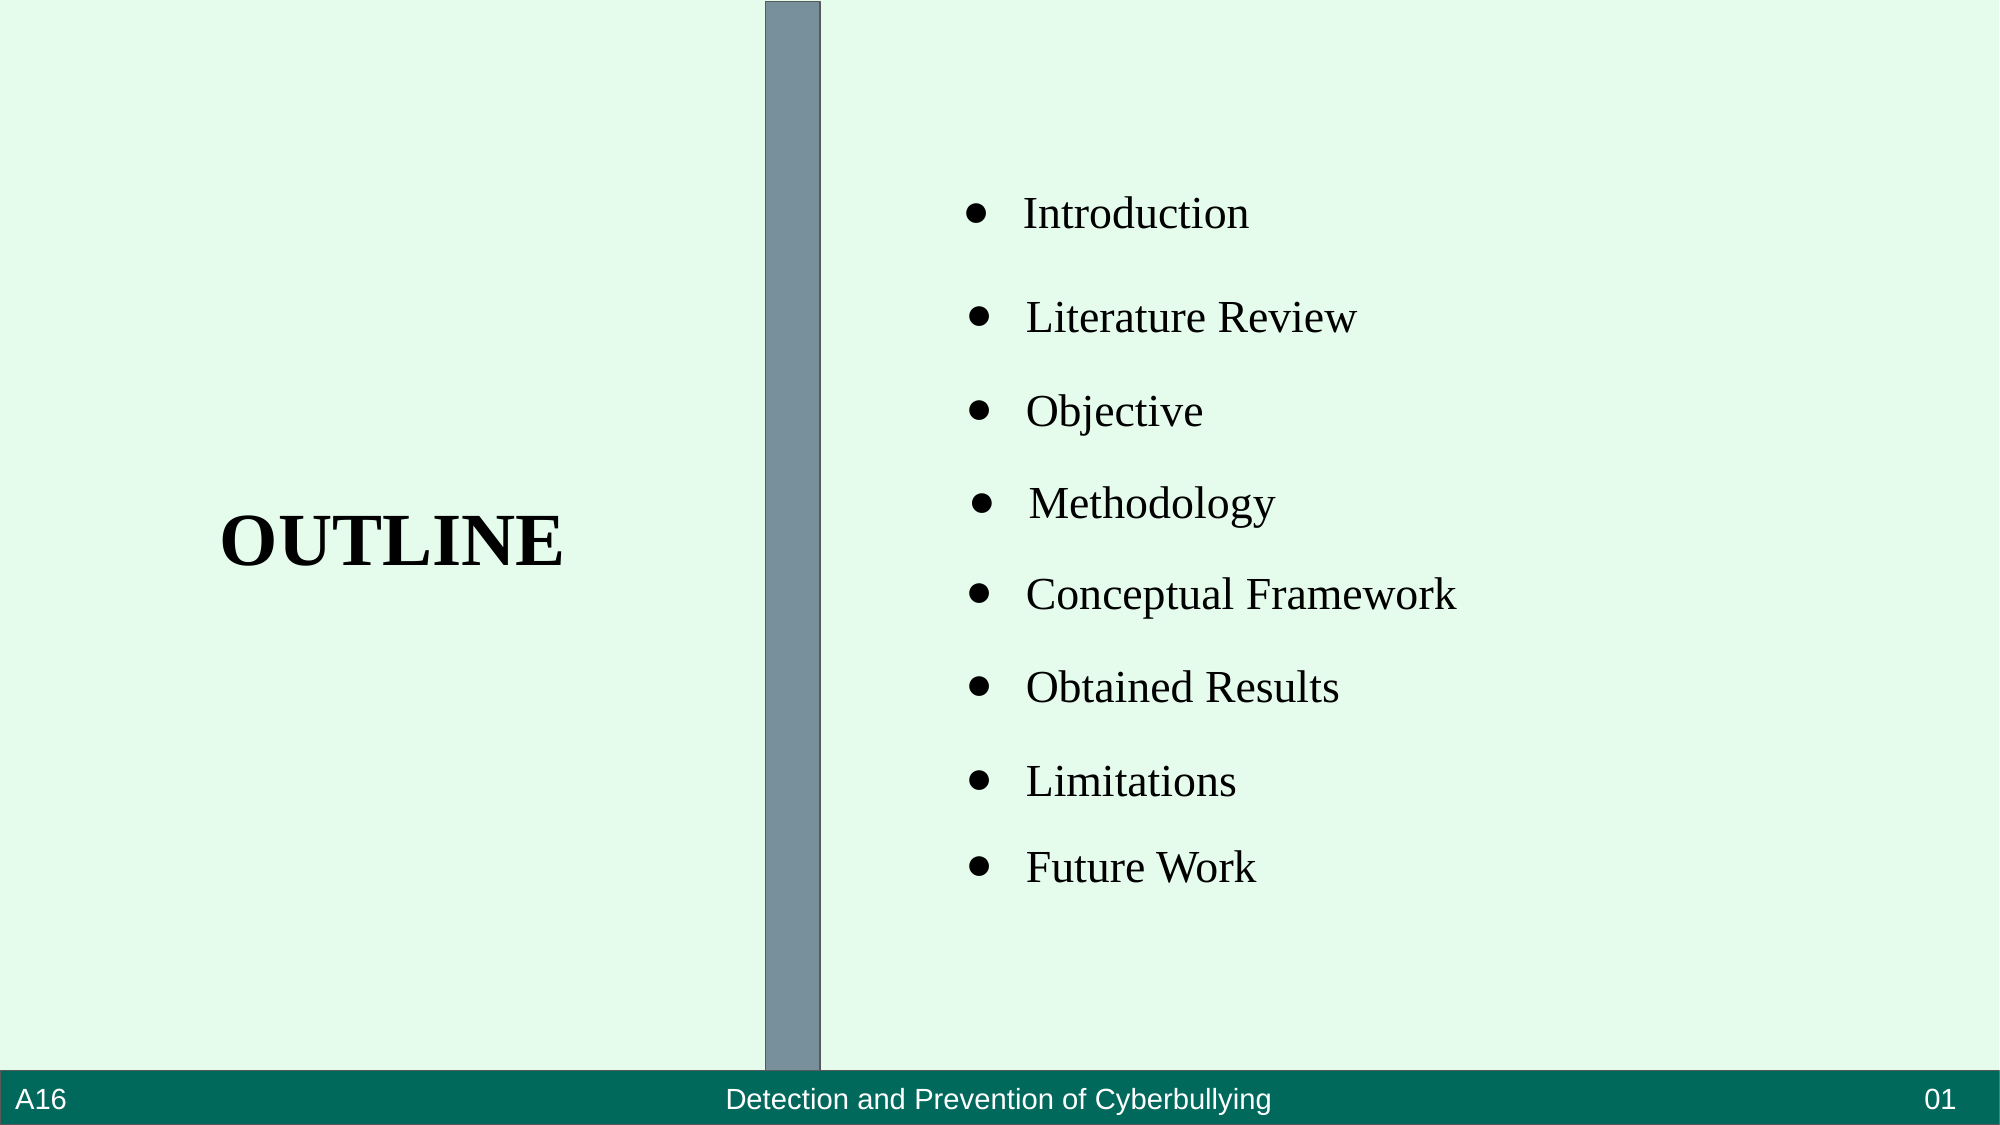

Introduction
Literature Review
Objective
Methodology
OUTLINE
Conceptual Framework
Obtained Results
Limitations

Future Work
01
A16                                                                                Detection and Prevention of Cyberbullying